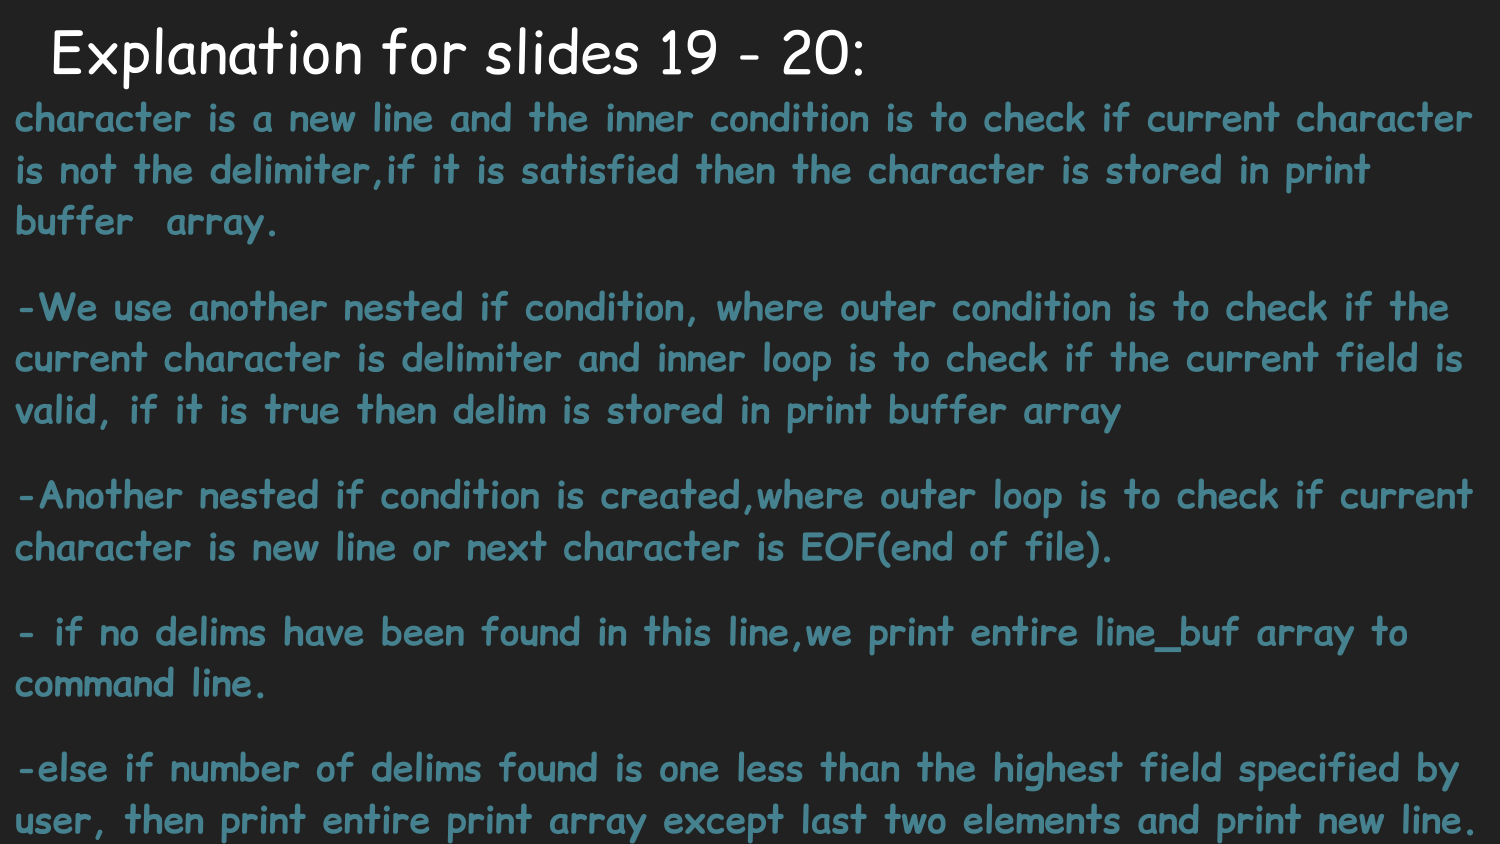

# Explanation for slides 19 - 20:

character is a new line and the inner condition is to check if current character is not the delimiter,if it is satisfied then the character is stored in print buffer  array.
-We use another nested if condition, where outer condition is to check if the current character is delimiter and inner loop is to check if the current field is valid, if it is true then delim is stored in print buffer array
-Another nested if condition is created,where outer loop is to check if current character is new line or next character is EOF(end of file).
- if no delims have been found in this line,we print entire line_buf array to command line.
-else if number of delims found is one less than the highest field specified by user, then print entire print array except last two elements and print new line.